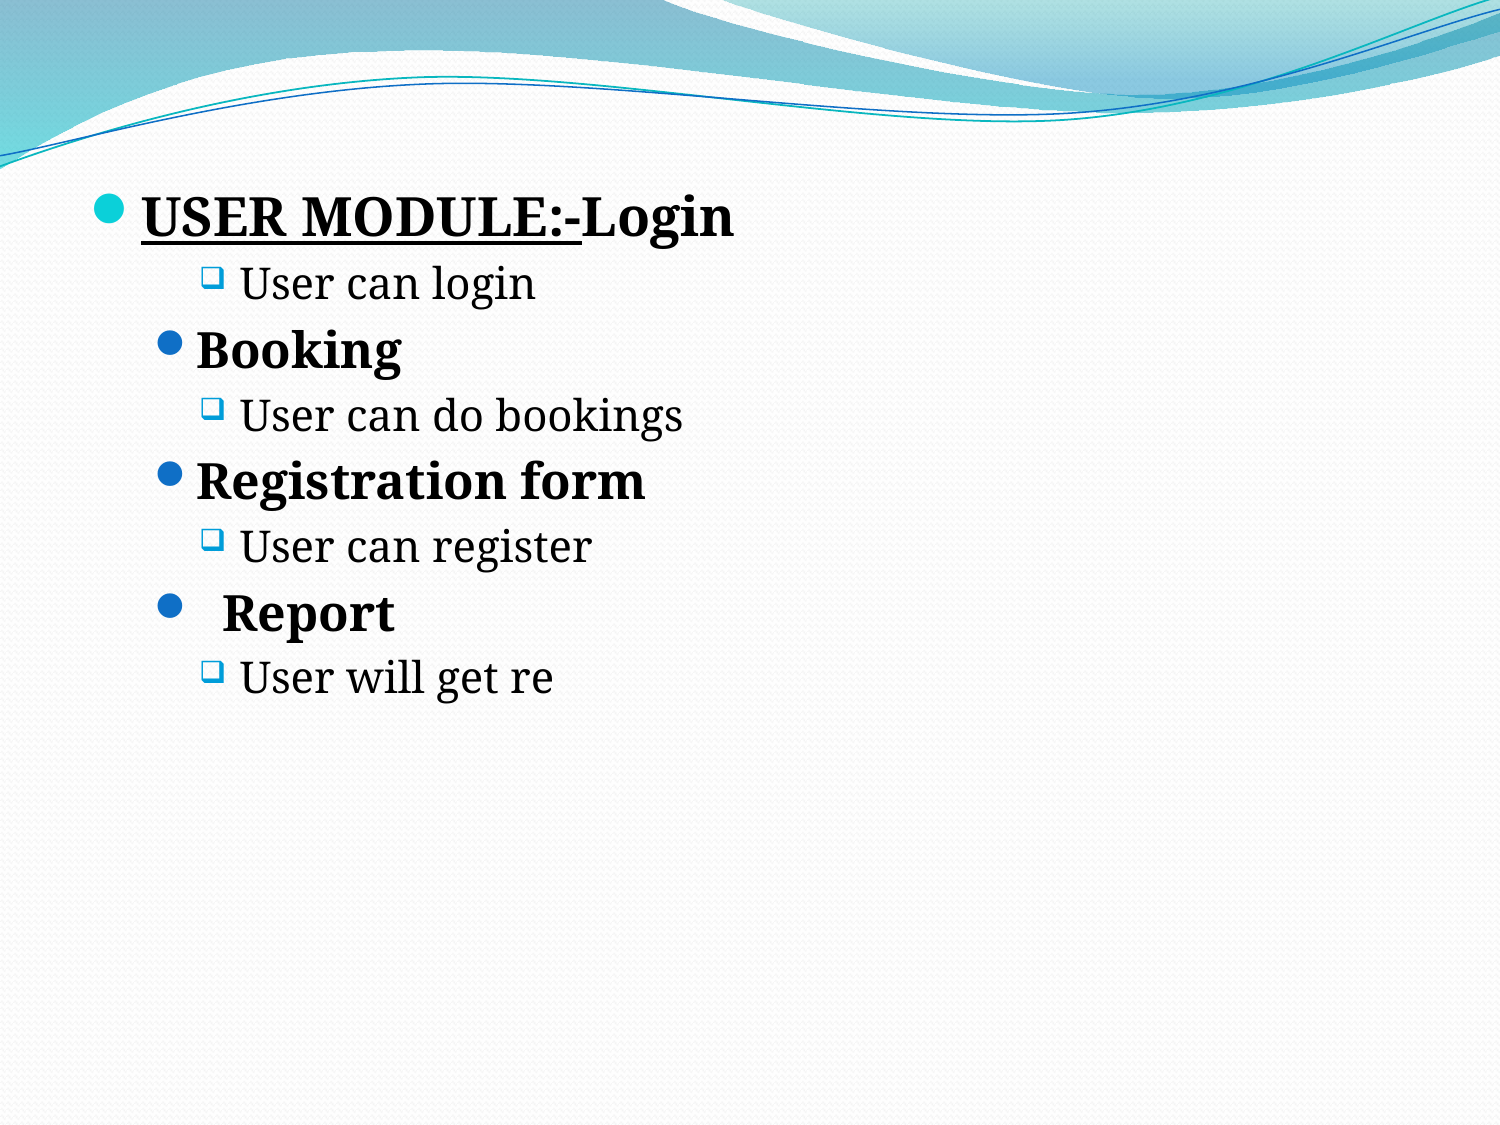

USER MODULE:-Login
User can login
Booking
User can do bookings
Registration form
User can register
  Report
User will get re